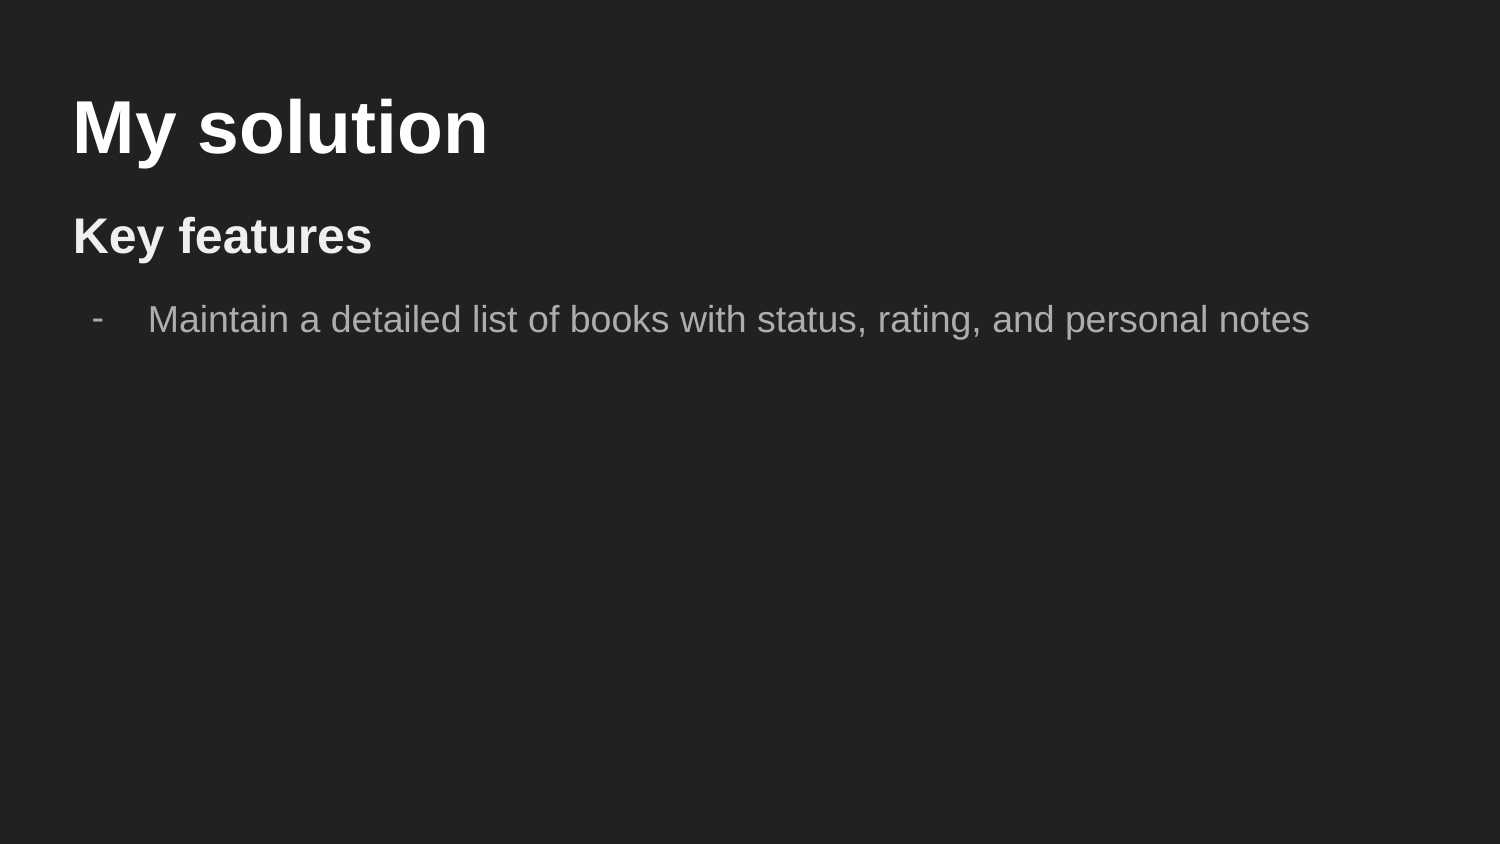

# My solution
Key features
Maintain a detailed list of books with status, rating, and personal notes